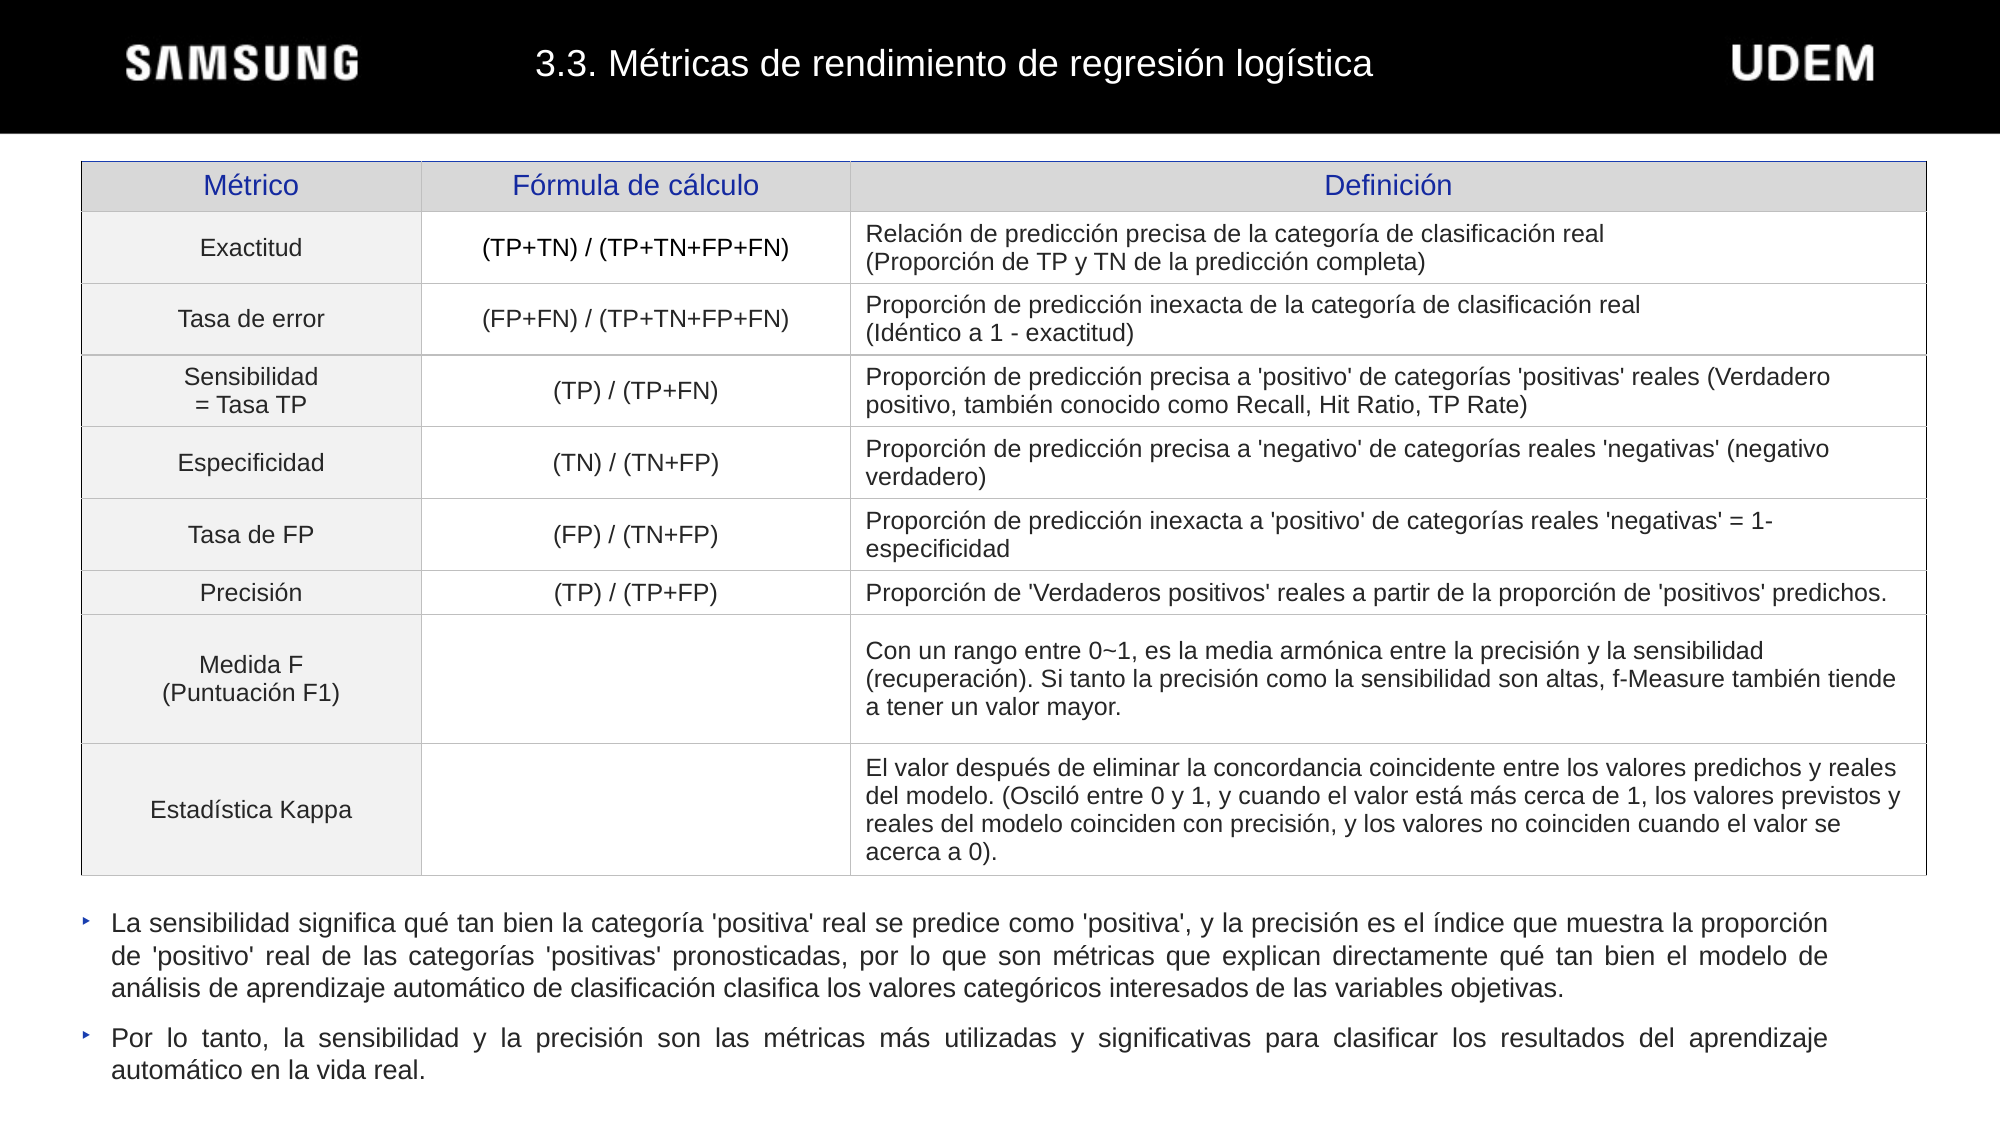

3.3. Métricas de rendimiento de regresión logística

| Métrico | Fórmula de cálculo | Definición |
| --- | --- | --- |
| Exactitud | (TP+TN) / (TP+TN+FP+FN) | Relación de predicción precisa de la categoría de clasificación real (Proporción de TP y TN de la predicción completa) |
| Tasa de error | (FP+FN) / (TP+TN+FP+FN) | Proporción de predicción inexacta de la categoría de clasificación real (Idéntico a 1 - exactitud) |
| Sensibilidad = Tasa TP | (TP) / (TP+FN) | Proporción de predicción precisa a 'positivo' de categorías 'positivas' reales (Verdadero positivo, también conocido como Recall, Hit Ratio, TP Rate) |
| Especificidad | (TN) / (TN+FP) | Proporción de predicción precisa a 'negativo' de categorías reales 'negativas' (negativo verdadero) |
| Tasa de FP | (FP) / (TN+FP) | Proporción de predicción inexacta a 'positivo' de categorías reales 'negativas' = 1-especificidad |
| Precisión | (TP) / (TP+FP) | Proporción de 'Verdaderos positivos' reales a partir de la proporción de 'positivos' predichos. |
| Medida F (Puntuación F1) |  | Con un rango entre 0~1, es la media armónica entre la precisión y la sensibilidad (recuperación). Si tanto la precisión como la sensibilidad son altas, f-Measure también tiende a tener un valor mayor. |
| Estadística Kappa |  | El valor después de eliminar la concordancia coincidente entre los valores predichos y reales del modelo. (Osciló entre 0 y 1, y cuando el valor está más cerca de 1, los valores previstos y reales del modelo coinciden con precisión, y los valores no coinciden cuando el valor se acerca a 0). |
La sensibilidad significa qué tan bien la categoría 'positiva' real se predice como 'positiva', y la precisión es el índice que muestra la proporción de 'positivo' real de las categorías 'positivas' pronosticadas, por lo que son métricas que explican directamente qué tan bien el modelo de análisis de aprendizaje automático de clasificación clasifica los valores categóricos interesados ​​de las variables objetivas.
Por lo tanto, la sensibilidad y la precisión son las métricas más utilizadas y significativas para clasificar los resultados del aprendizaje automático en la vida real.